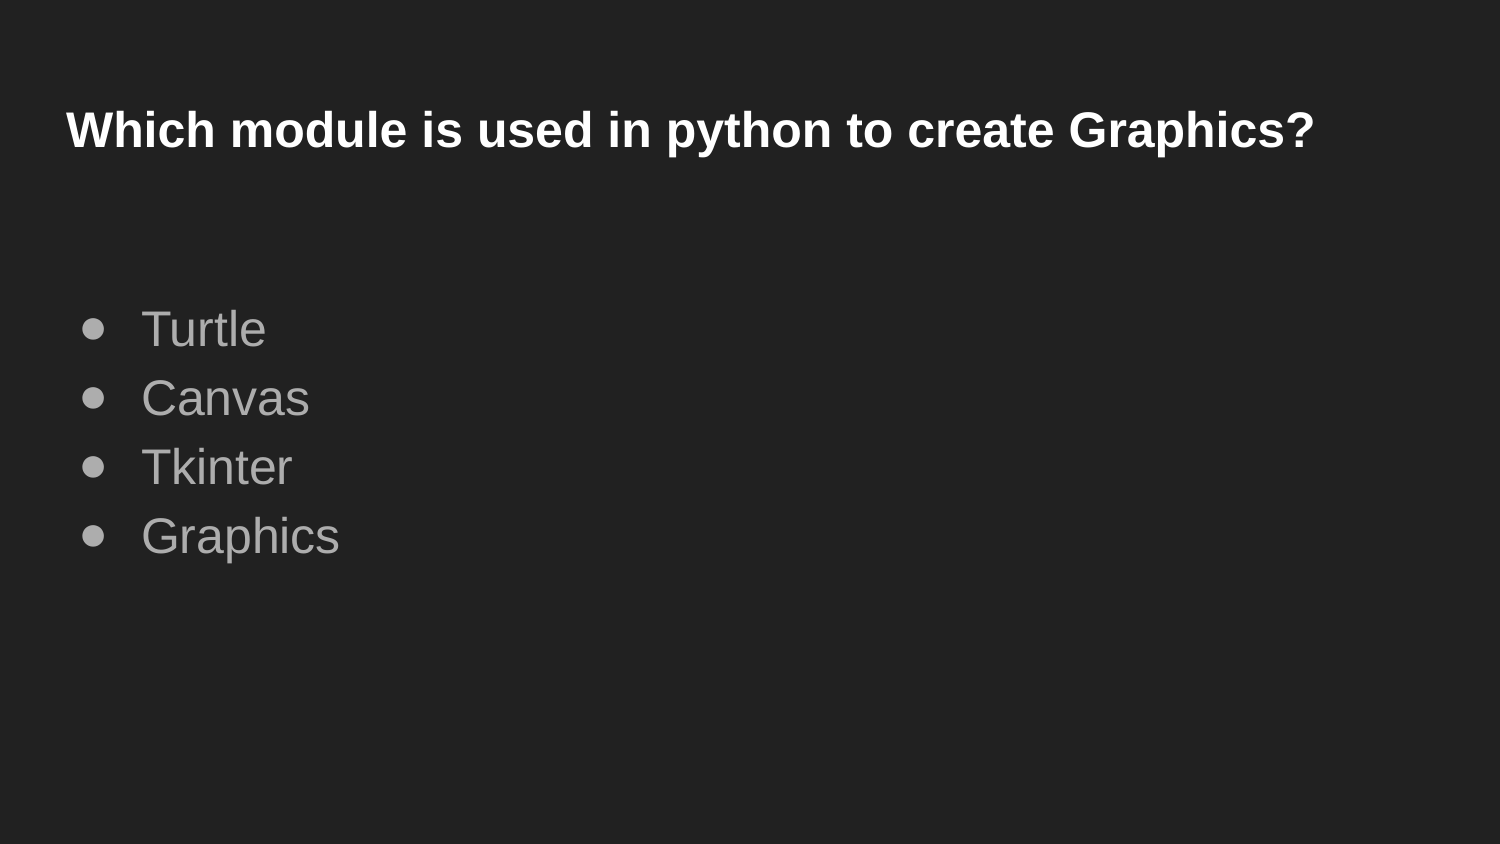

# Which module is used in python to create Graphics?

Turtle
Canvas
Tkinter
Graphics